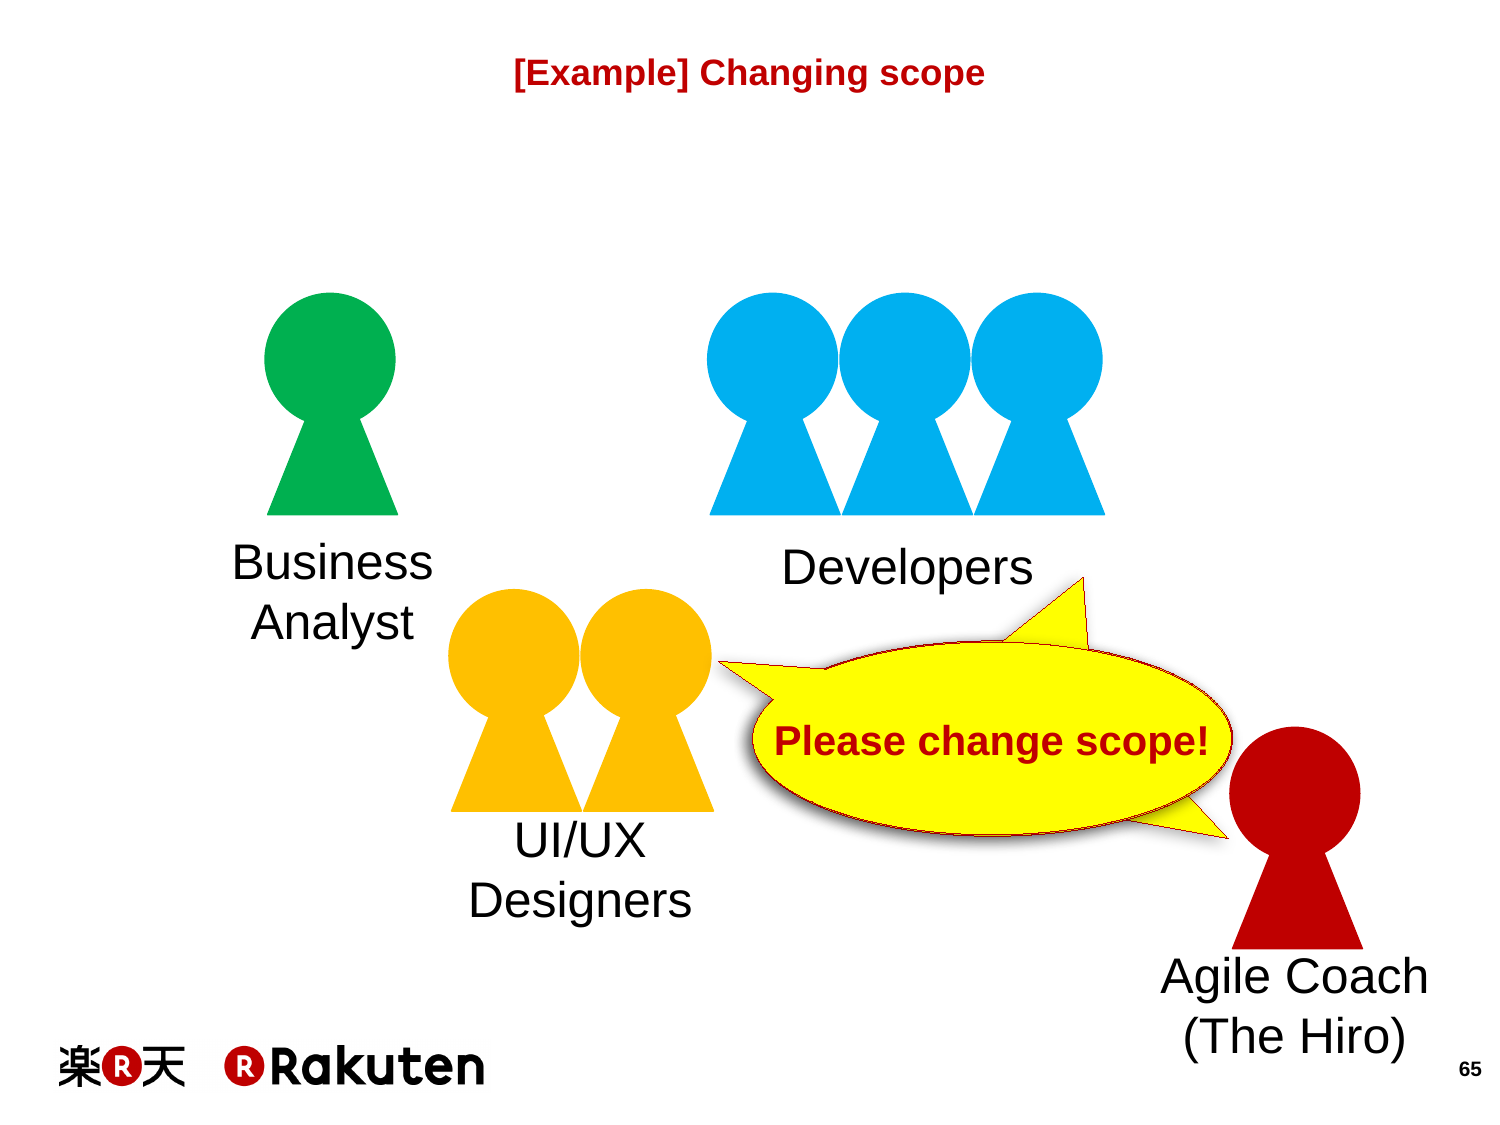

# [Example] Changing scope

Business
Analyst

Developers

UI/UX
Designers
Please change scope!
Please change scope!
Please change scope!

Agile Coach
(The Hiro)